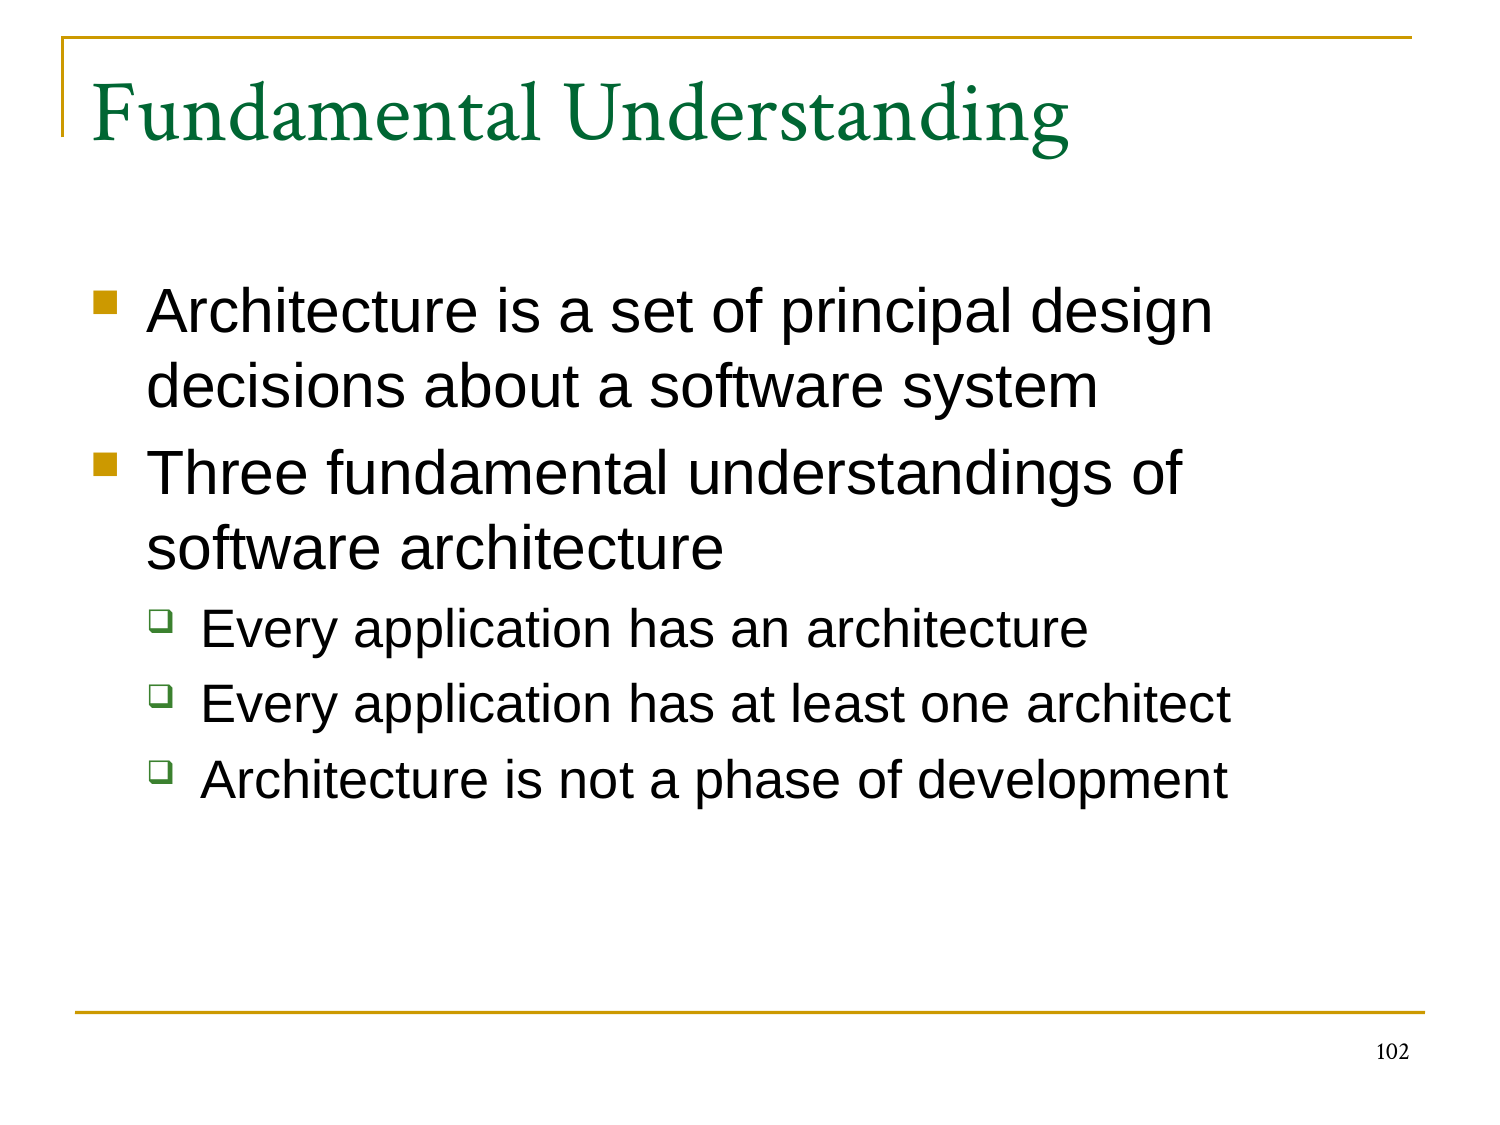

# Fundamental Understanding
Architecture is a set of principal design decisions about a software system
Three fundamental understandings of software architecture
Every application has an architecture
Every application has at least one architect
Architecture is not a phase of development

102